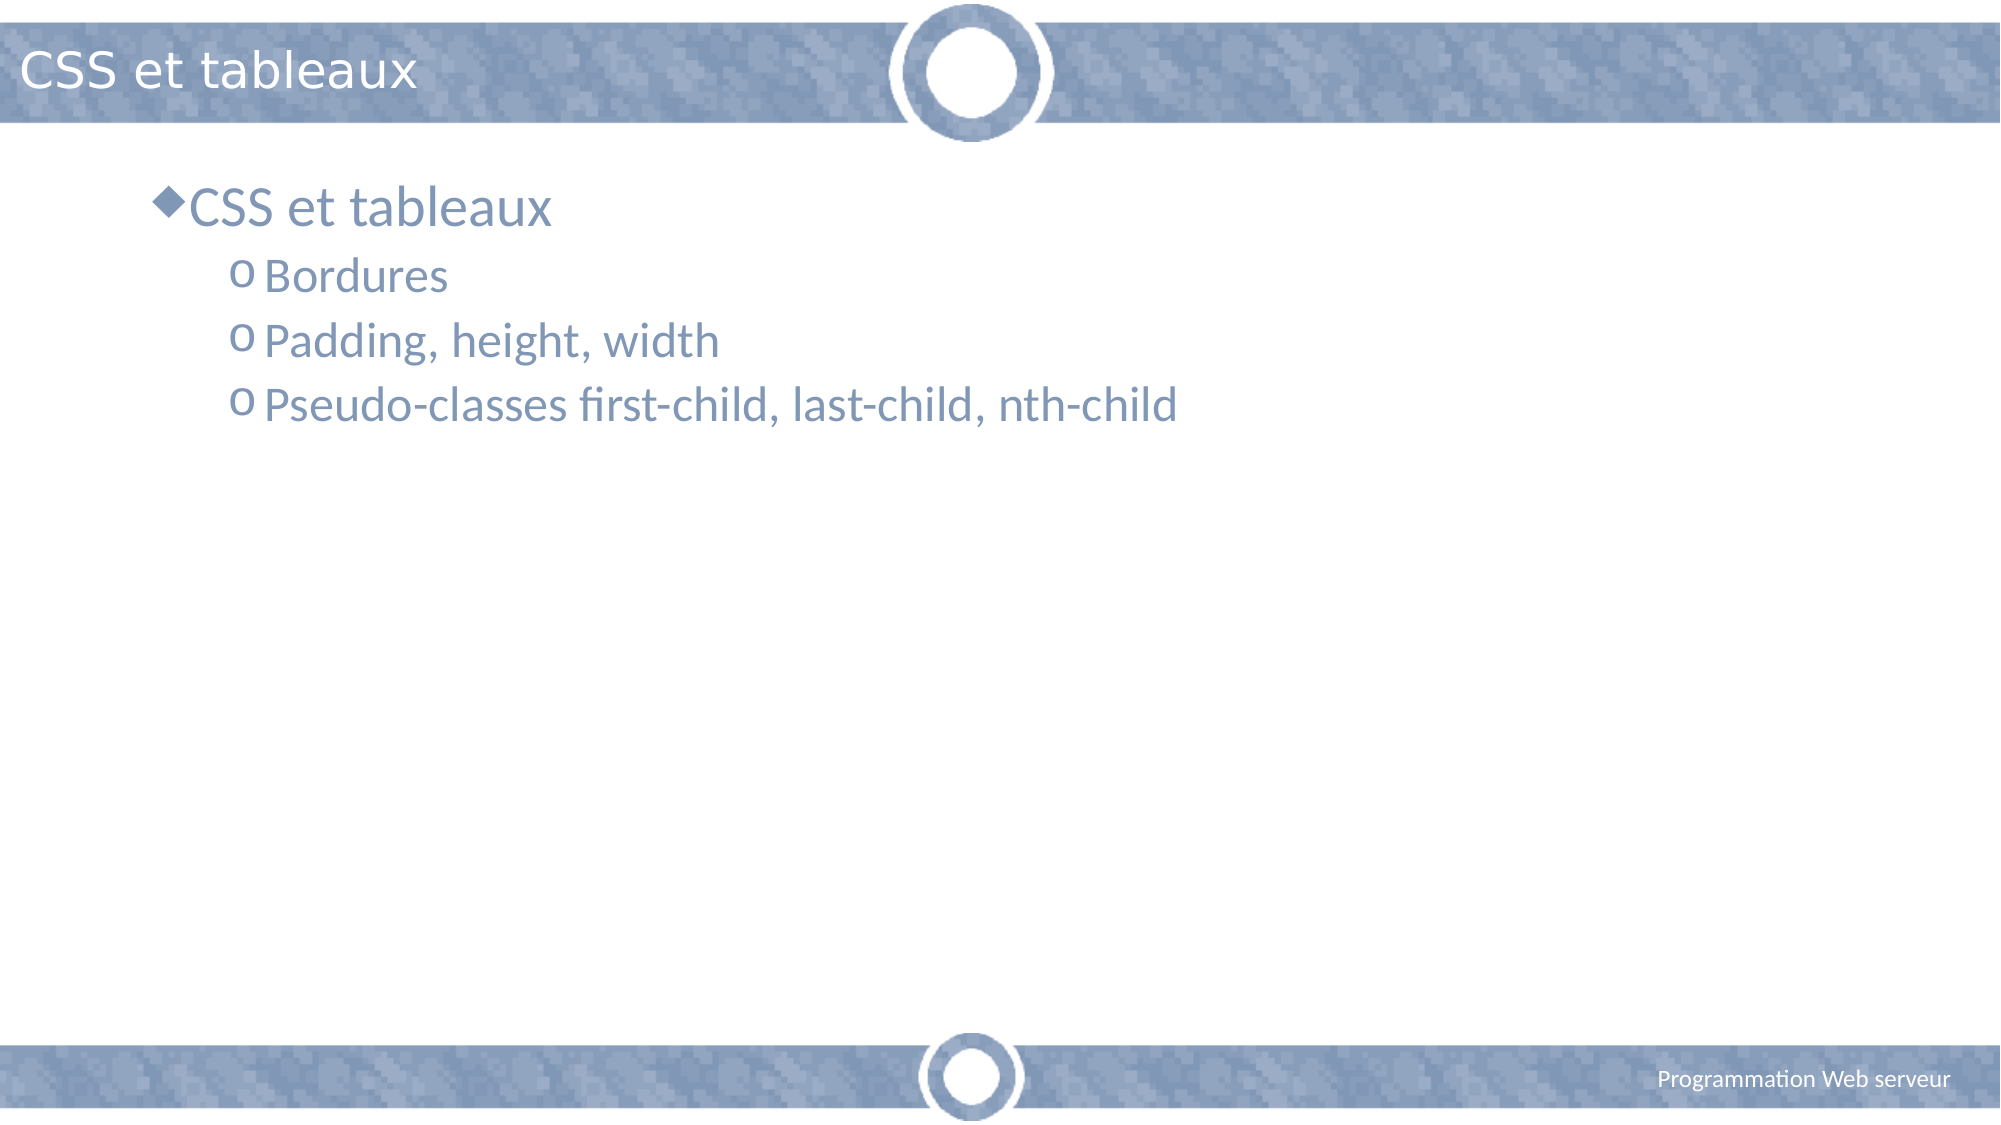

# CSS et tableaux
CSS et tableaux
Bordures
Padding, height, width
Pseudo-classes first-child, last-child, nth-child